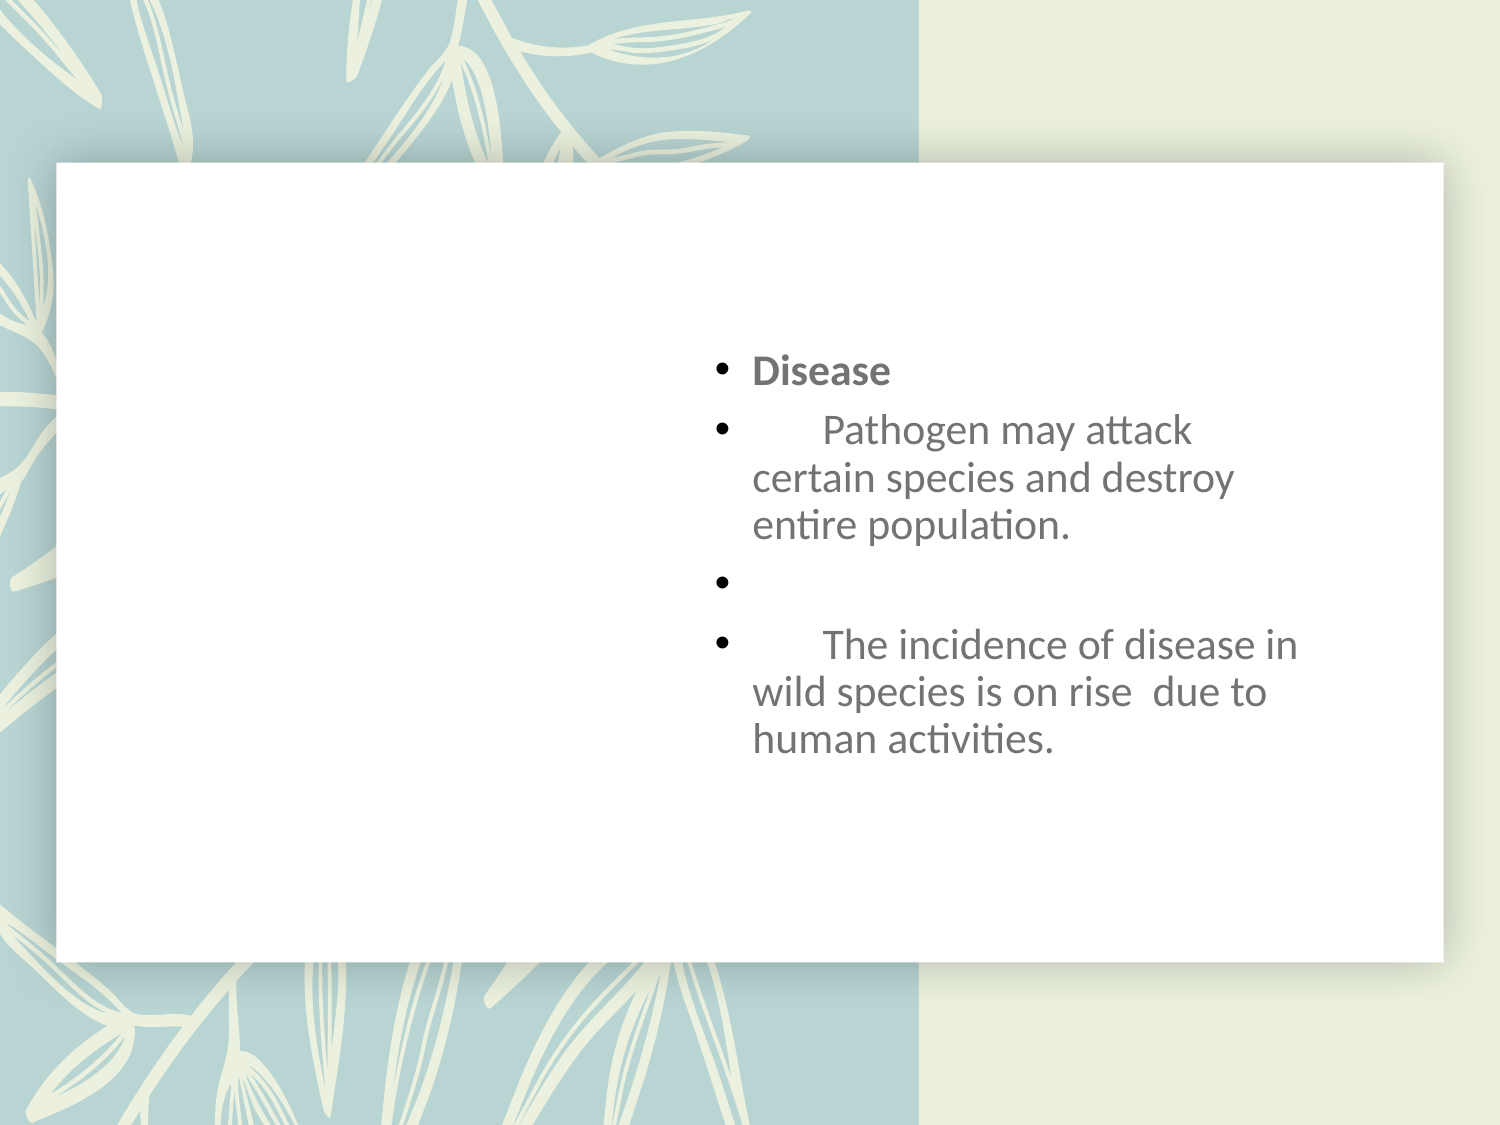

Disease
       Pathogen may attack certain species and destroy entire population.

       The incidence of disease in wild species is on rise  due to human activities.